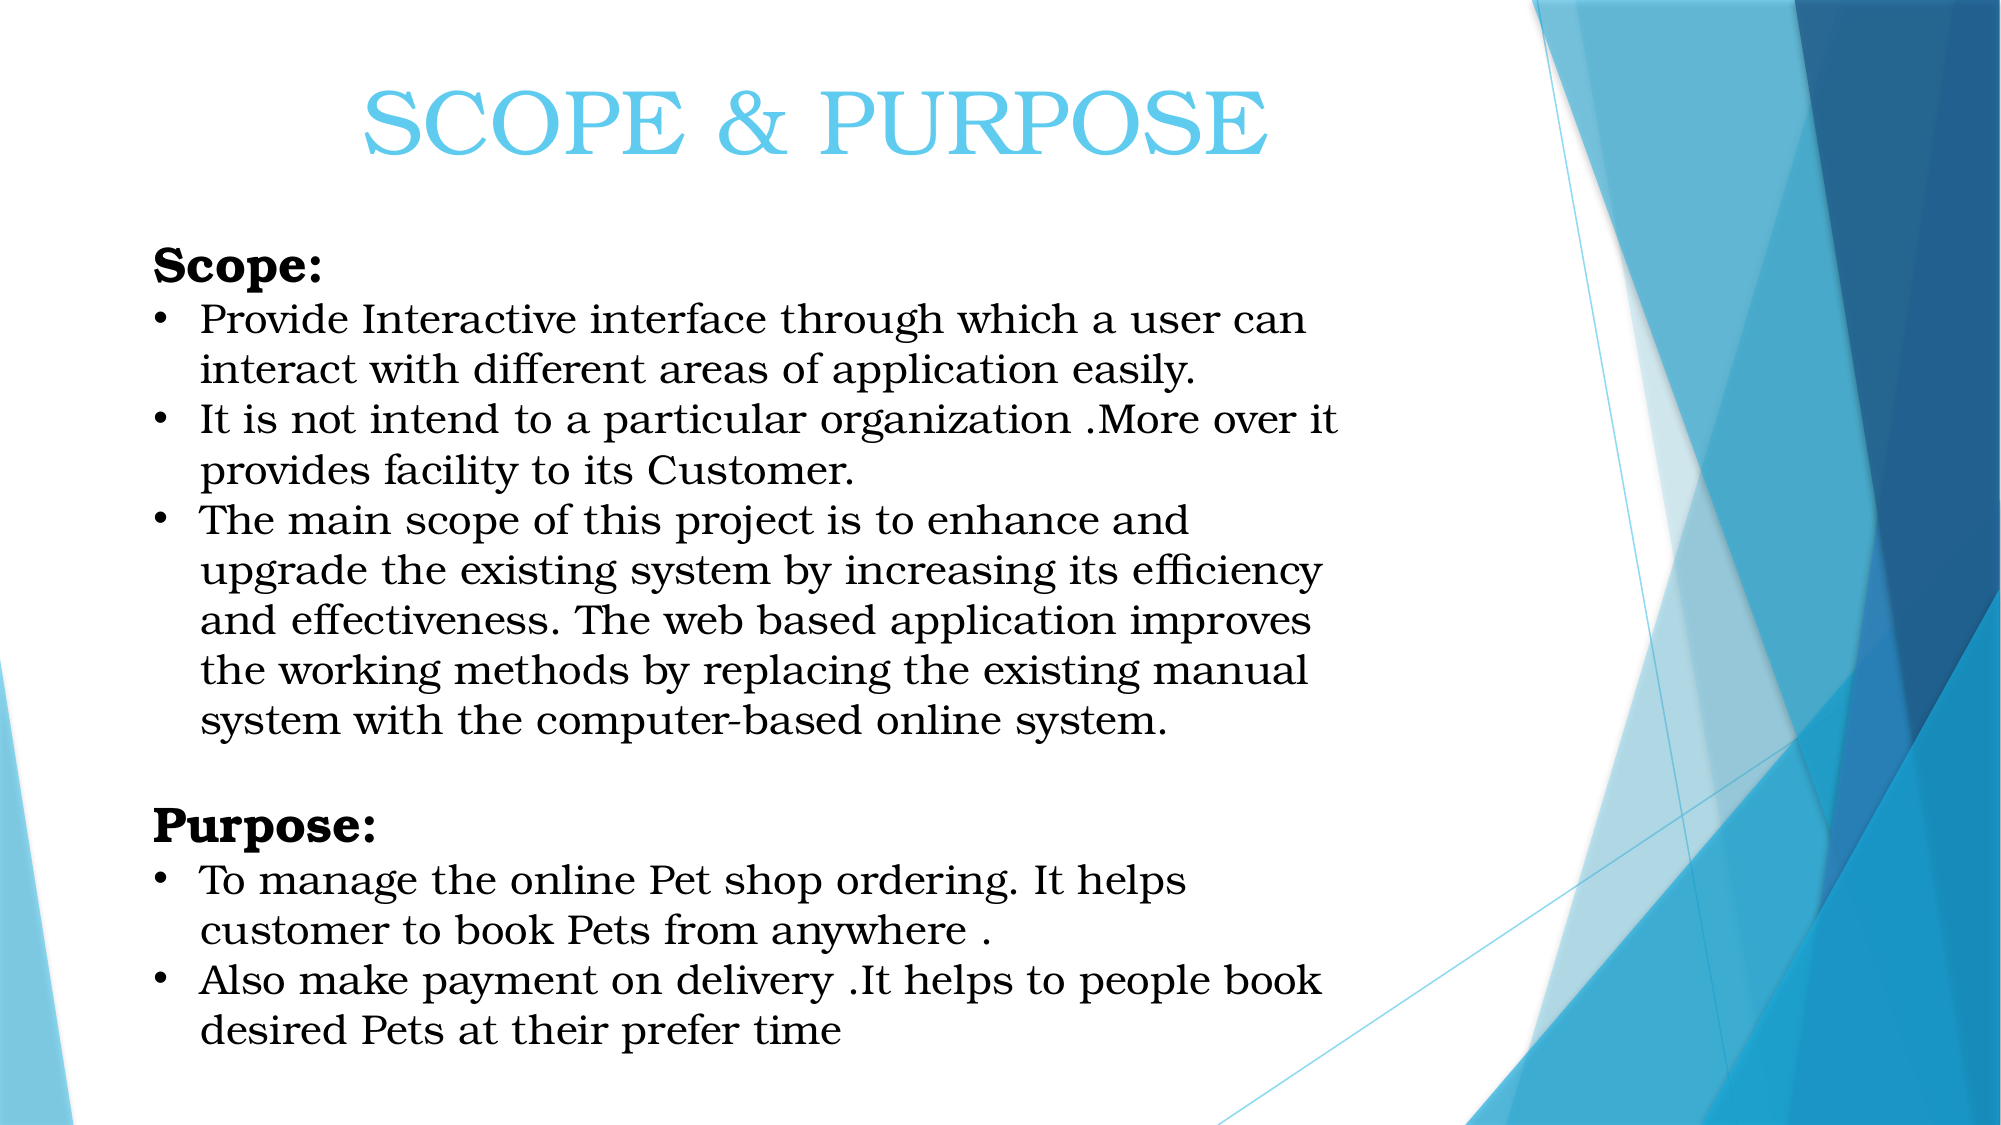

# SCOPE & PURPOSE
Scope:
Provide Interactive interface through which a user can interact with different areas of application easily.
It is not intend to a particular organization .More over it provides facility to its Customer.
The main scope of this project is to enhance and upgrade the existing system by increasing its efficiency and effectiveness. The web based application improves the working methods by replacing the existing manual system with the computer-based online system.

Purpose:
To manage the online Pet shop ordering. It helps customer to book Pets from anywhere .
Also make payment on delivery .It helps to people book desired Pets at their prefer time